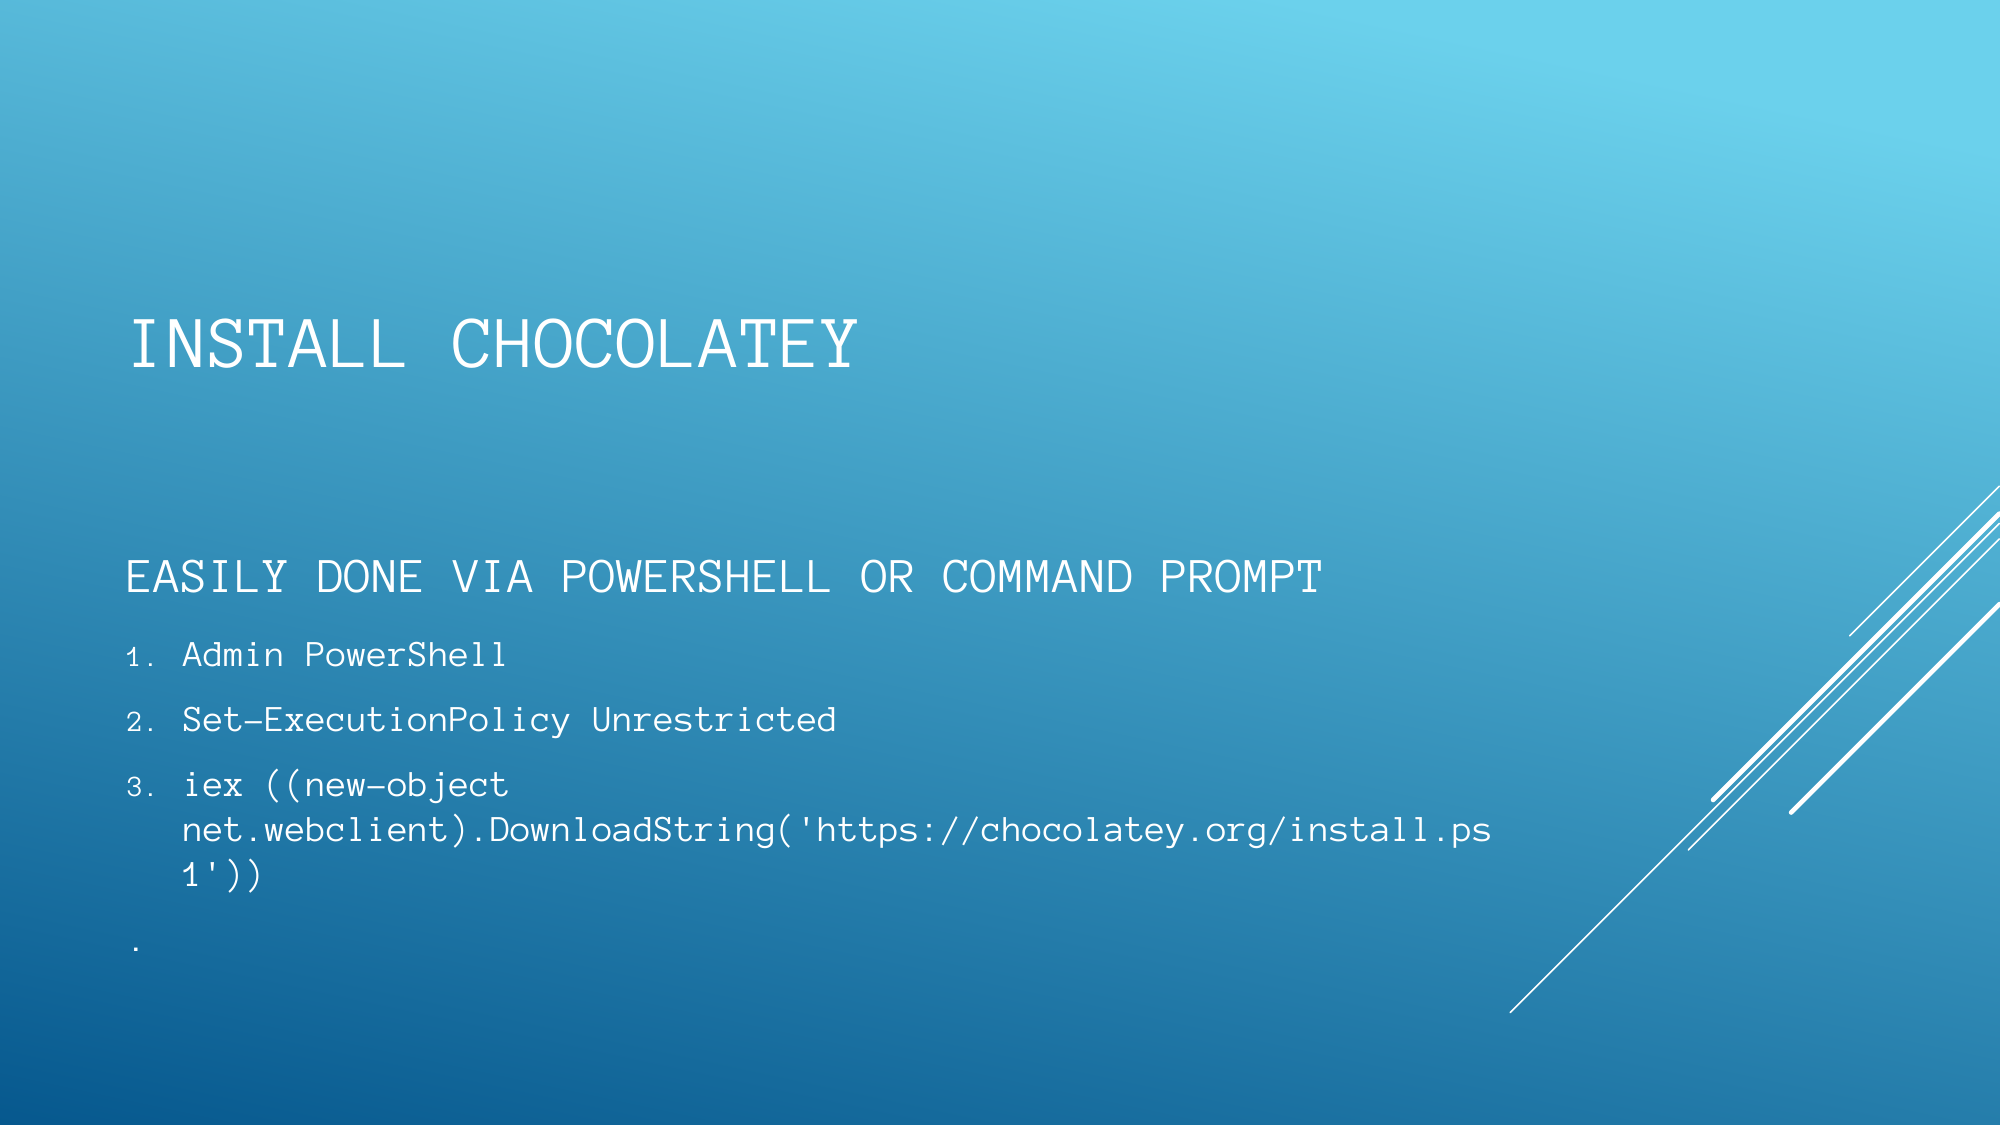

# Install Chocolatey
Easily done via powershell or command prompt
Admin PowerShell
Set-ExecutionPolicy Unrestricted
iex ((new-object net.webclient).DownloadString('https://chocolatey.org/install.ps1'))
.